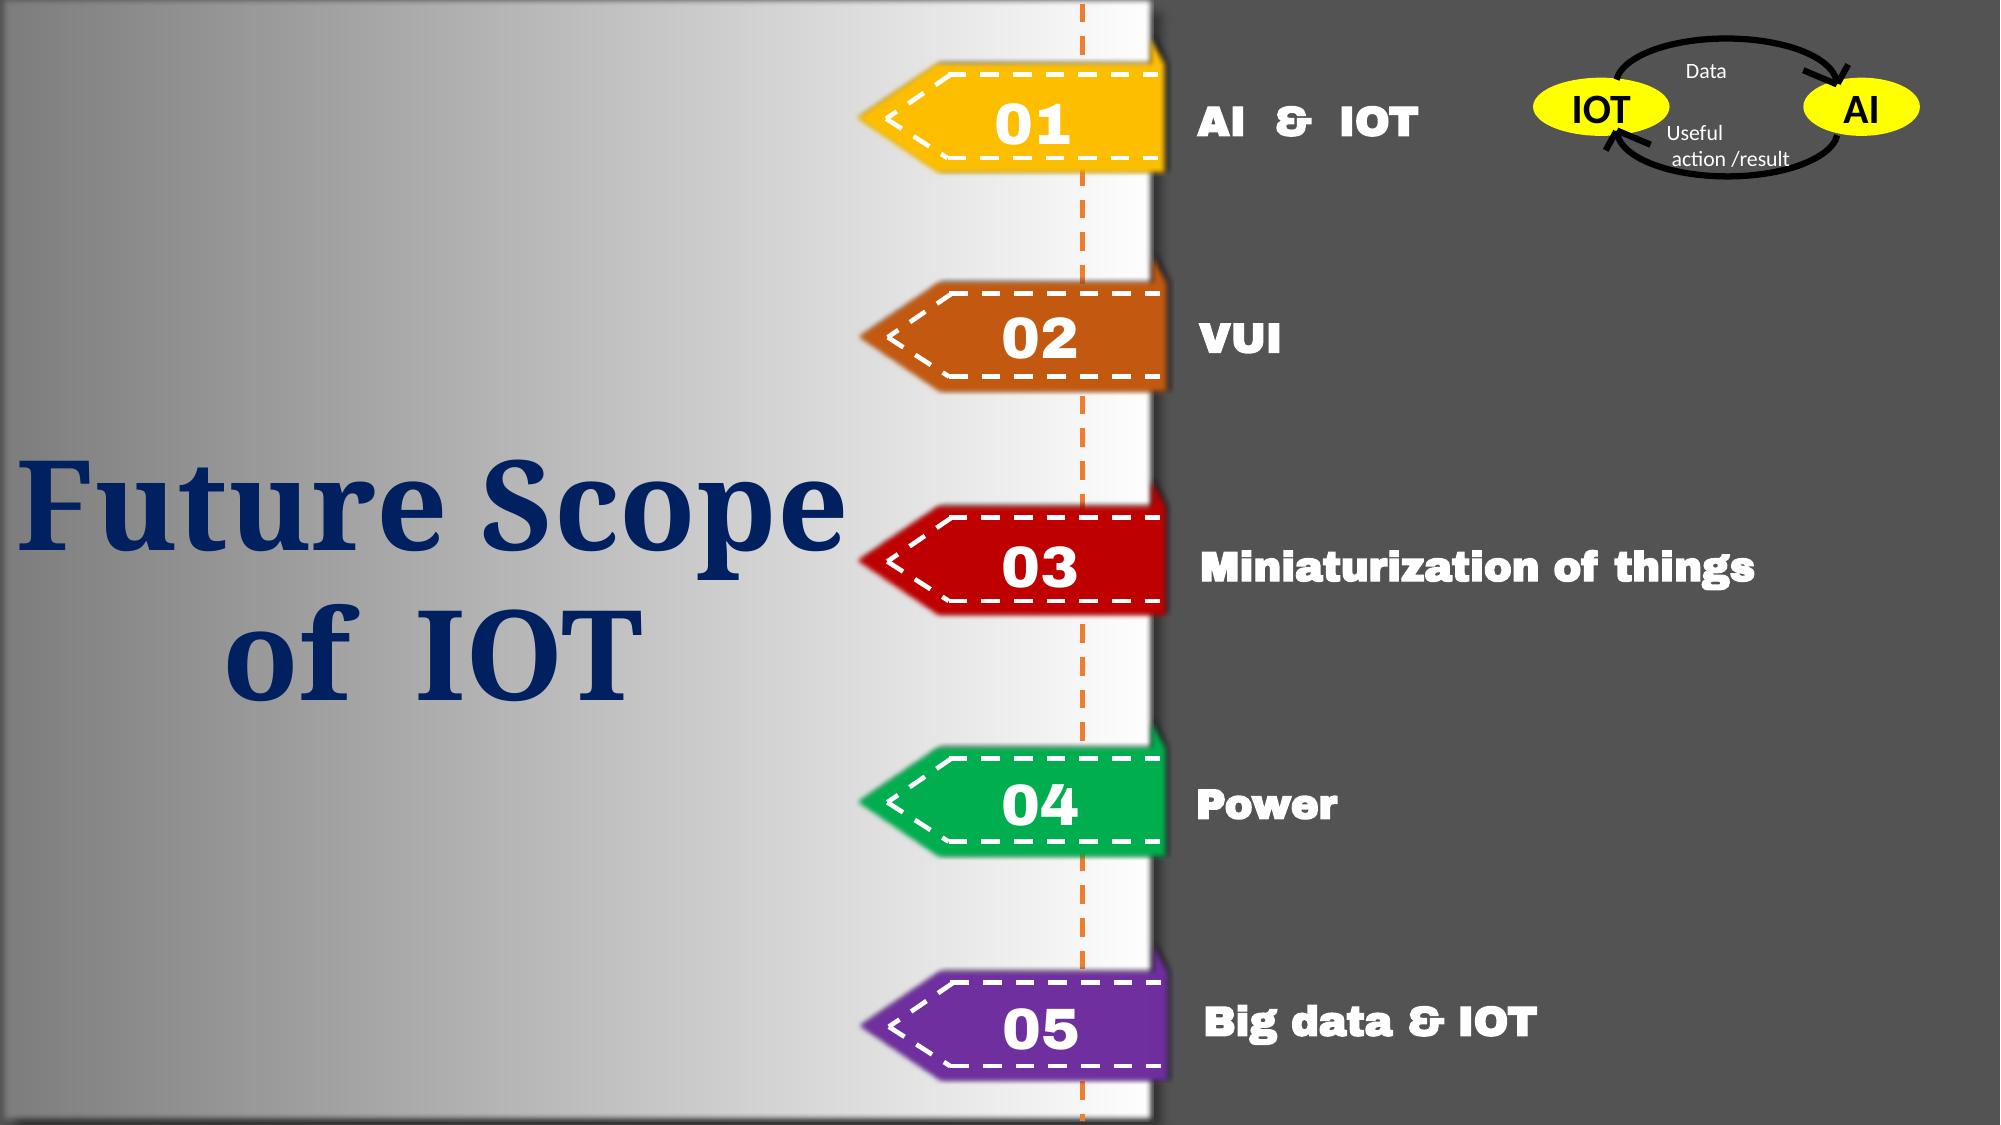

Data
IOT
AI

Useful
 action /result
01
AI  &  IOT

02
VUI
Future Scope of  IOT

03
Miniaturization of things

04
Power

05
Big data & IOT